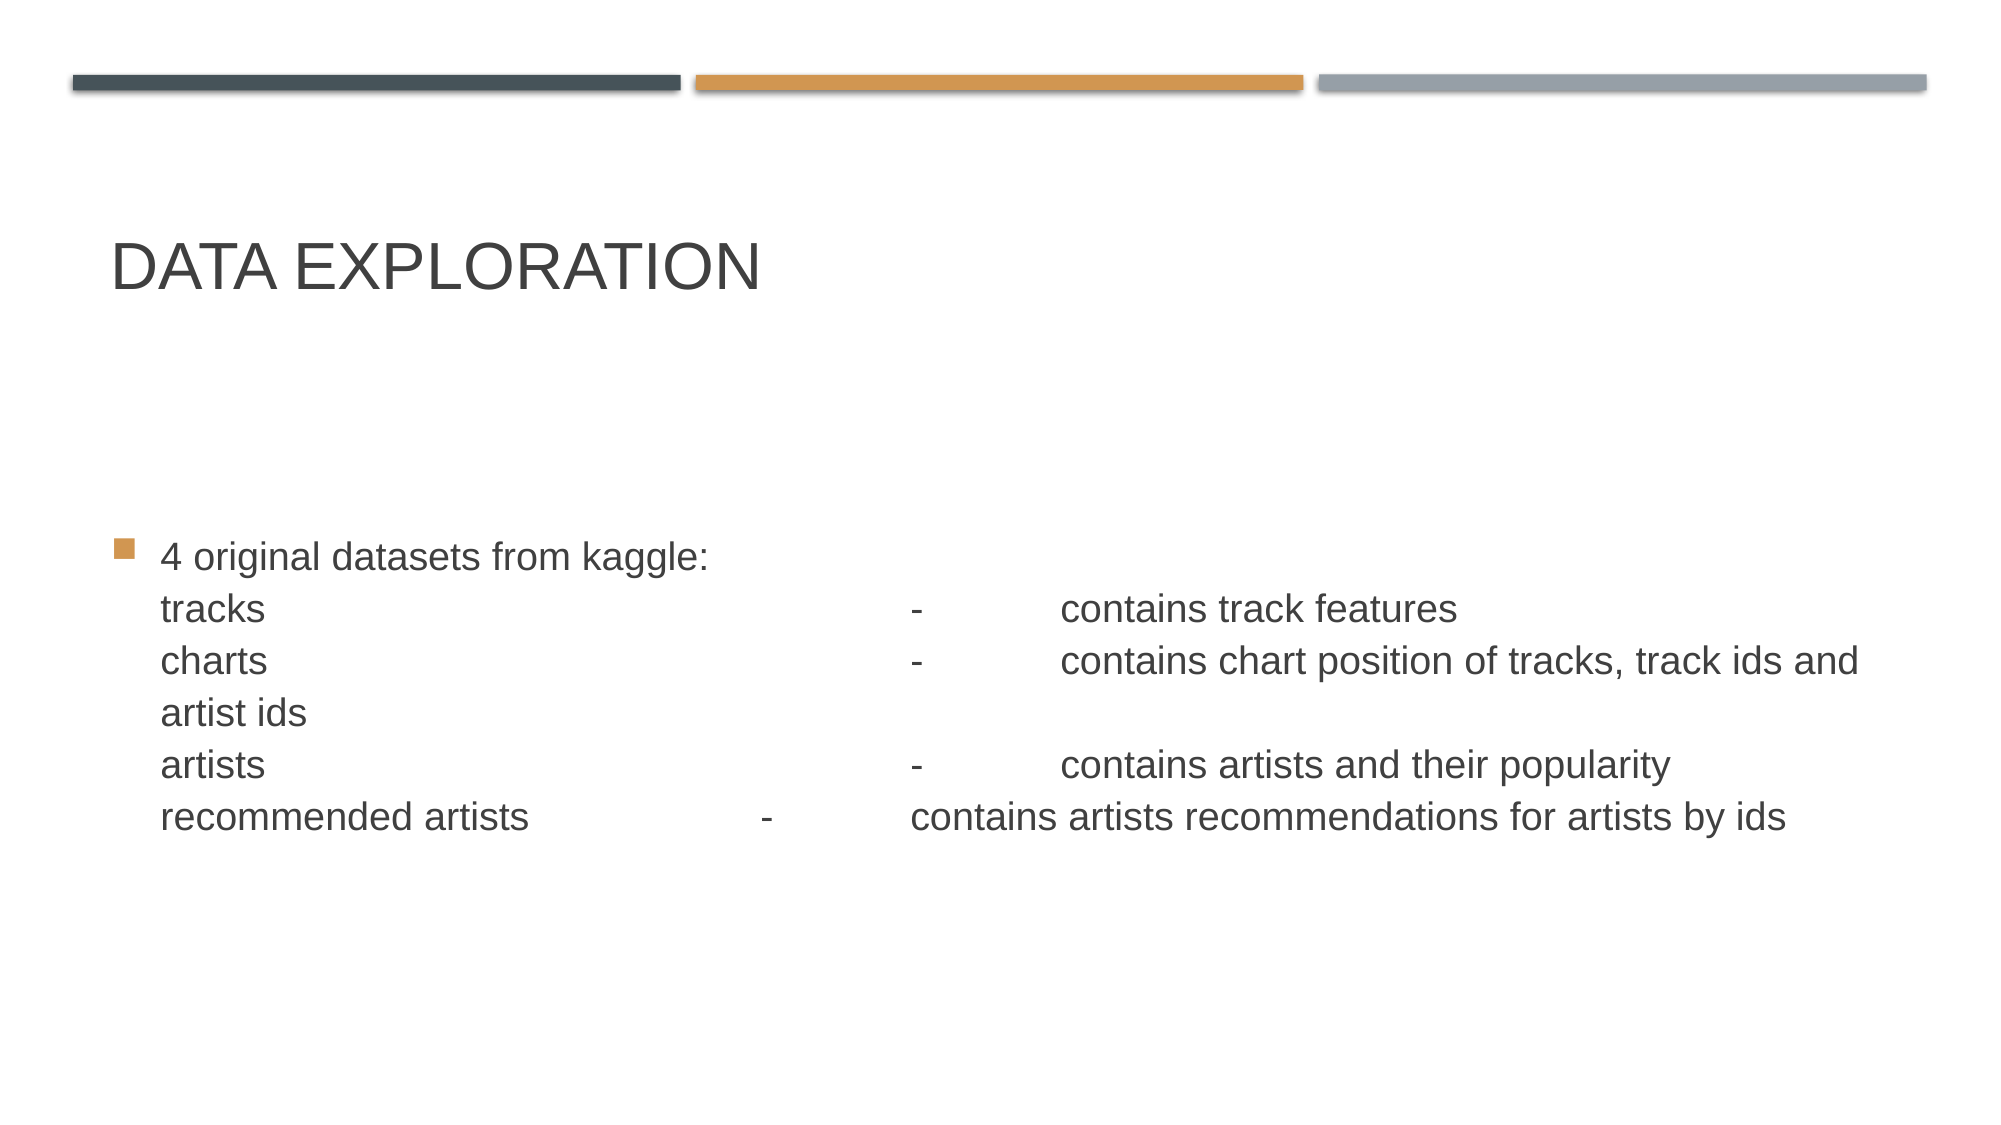

# Data Exploration
4 original datasets from kaggle:
tracks					-	contains track features
charts					-	contains chart position of tracks, track ids and artist ids
artists					-	contains artists and their popularity
recommended artists		-	contains artists recommendations for artists by ids